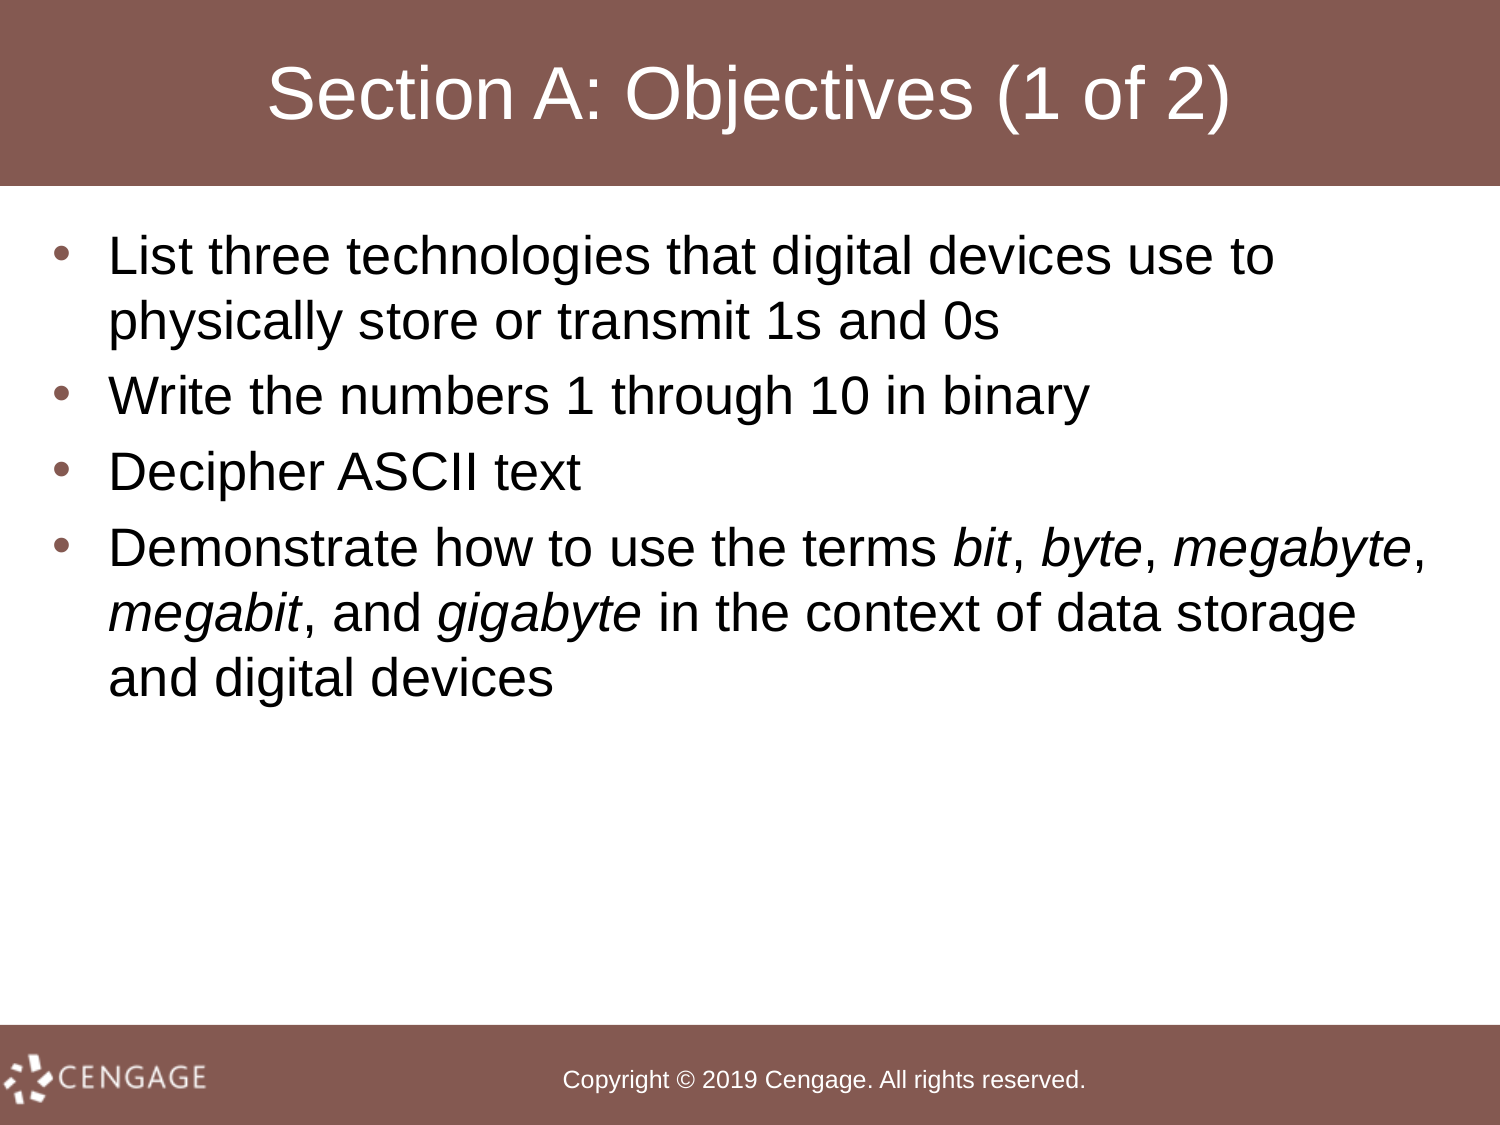

# Section A: Objectives (1 of 2)
List three technologies that digital devices use to physically store or transmit 1s and 0s
Write the numbers 1 through 10 in binary
Decipher ASCII text
Demonstrate how to use the terms bit, byte, megabyte, megabit, and gigabyte in the context of data storage and digital devices